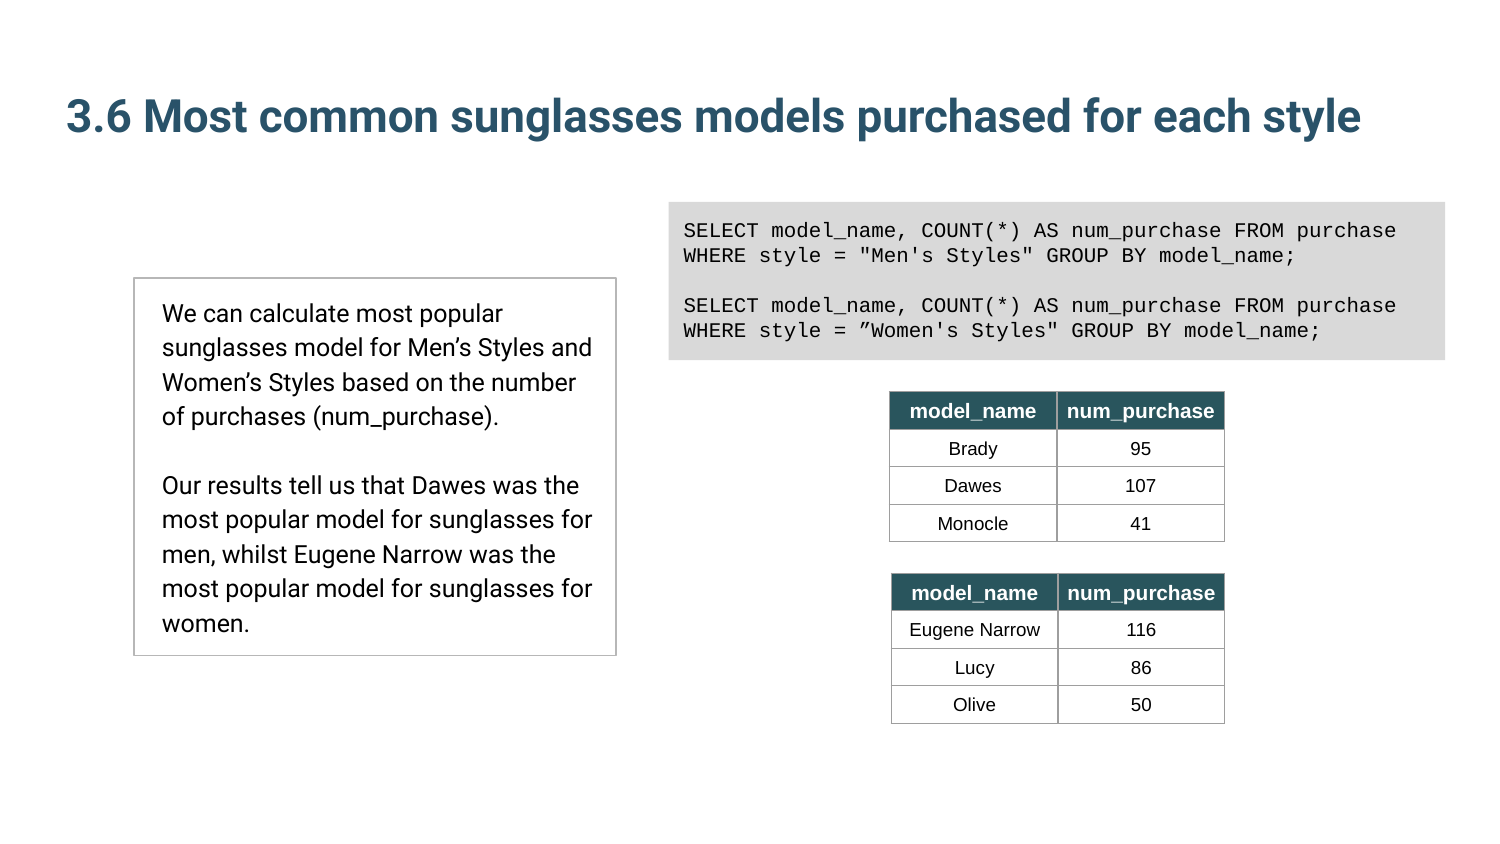

3.6 Most common sunglasses models purchased for each style

SELECT model_name, COUNT(*) AS num_purchase FROM purchase WHERE style = "Men's Styles" GROUP BY model_name;

SELECT model_name, COUNT(*) AS num_purchase FROM purchase WHERE style = ”Women's Styles" GROUP BY model_name;
We can calculate most popular sunglasses model for Men’s Styles and Women’s Styles based on the number of purchases (num_purchase).

Our results tell us that Dawes was the most popular model for sunglasses for men, whilst Eugene Narrow was the most popular model for sunglasses for women.
| model\_name | num\_purchase |
| --- | --- |
| Brady | 95 |
| Dawes | 107 |
| Monocle | 41 |
| model\_name | num\_purchase |
| --- | --- |
| Eugene Narrow | 116 |
| Lucy | 86 |
| Olive | 50 |